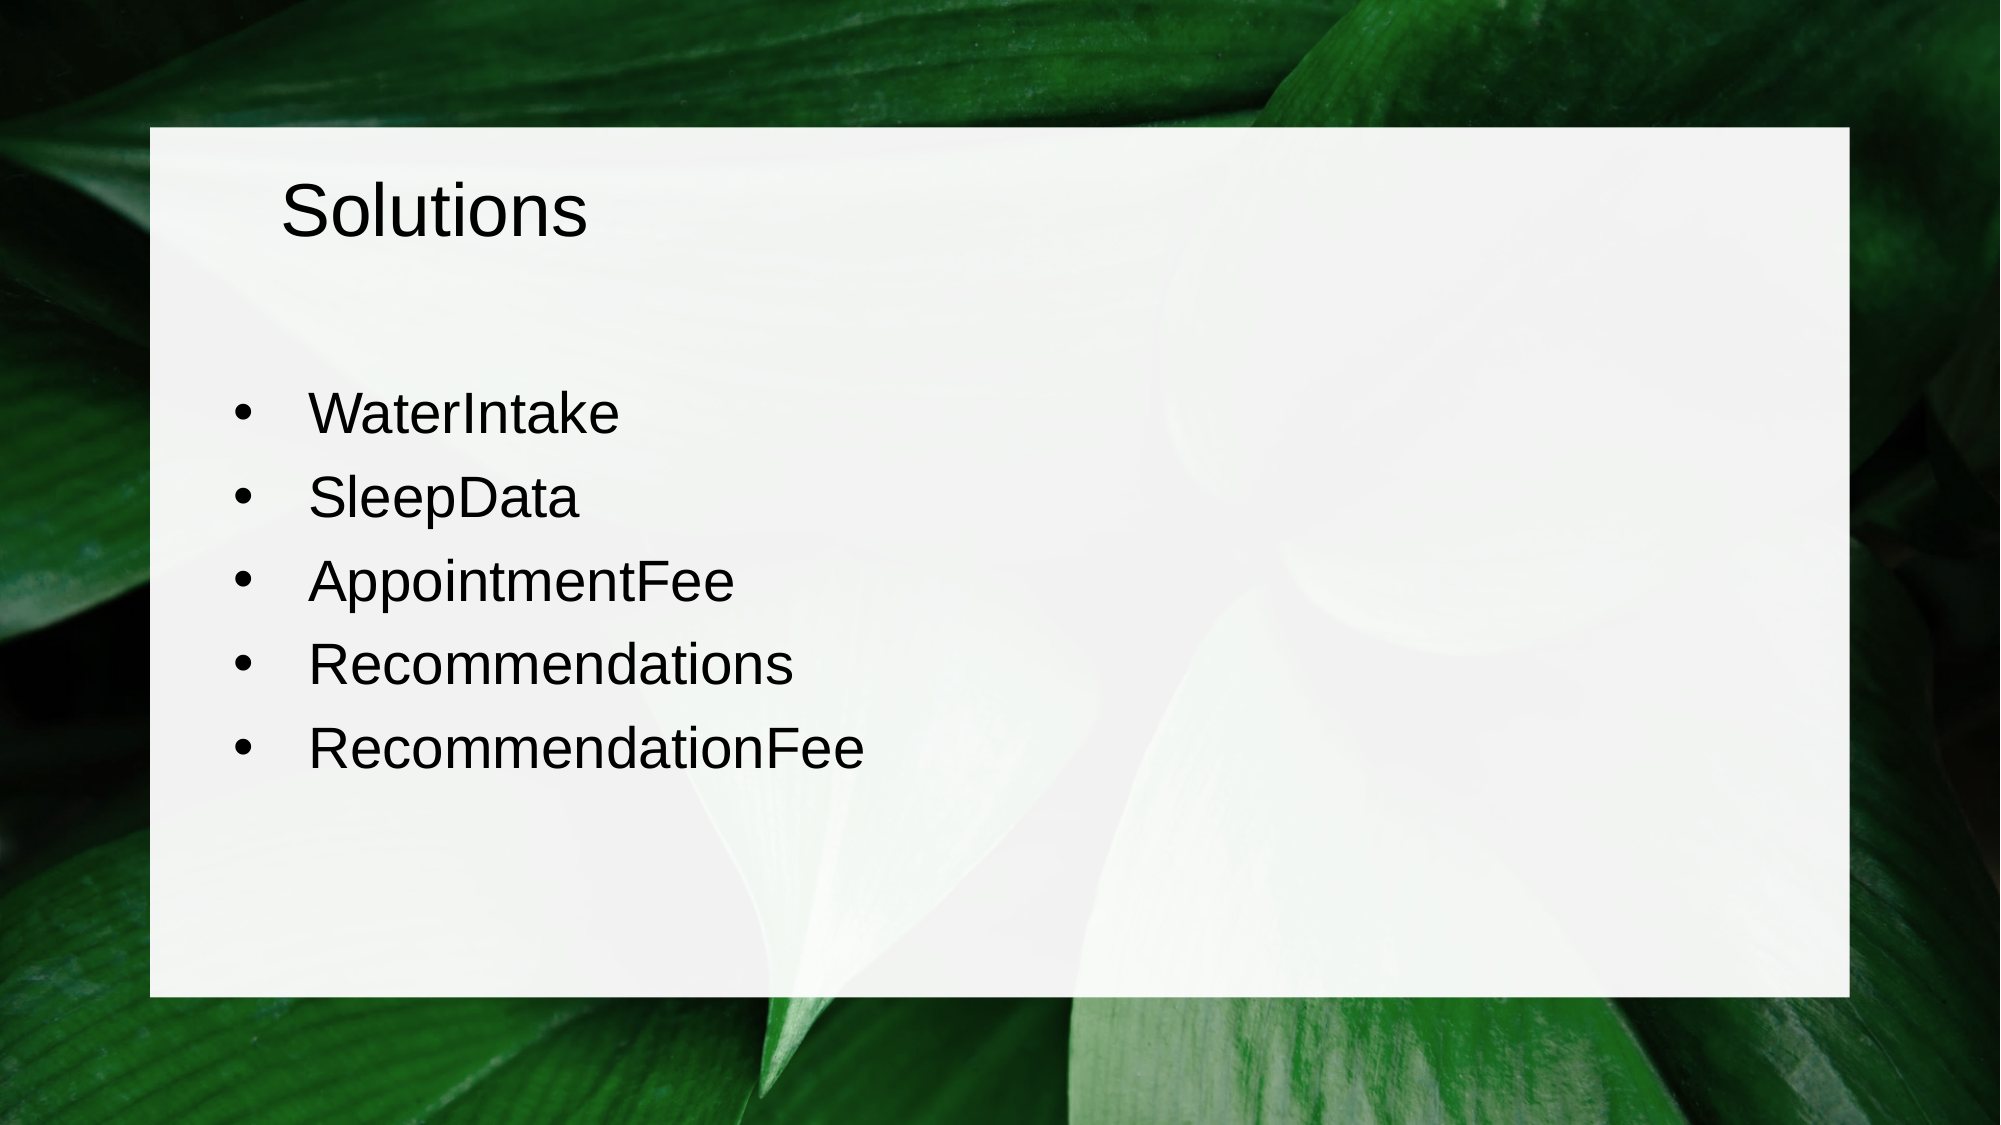

# Solutions
WaterIntake
SleepData
AppointmentFee
Recommendations
RecommendationFee